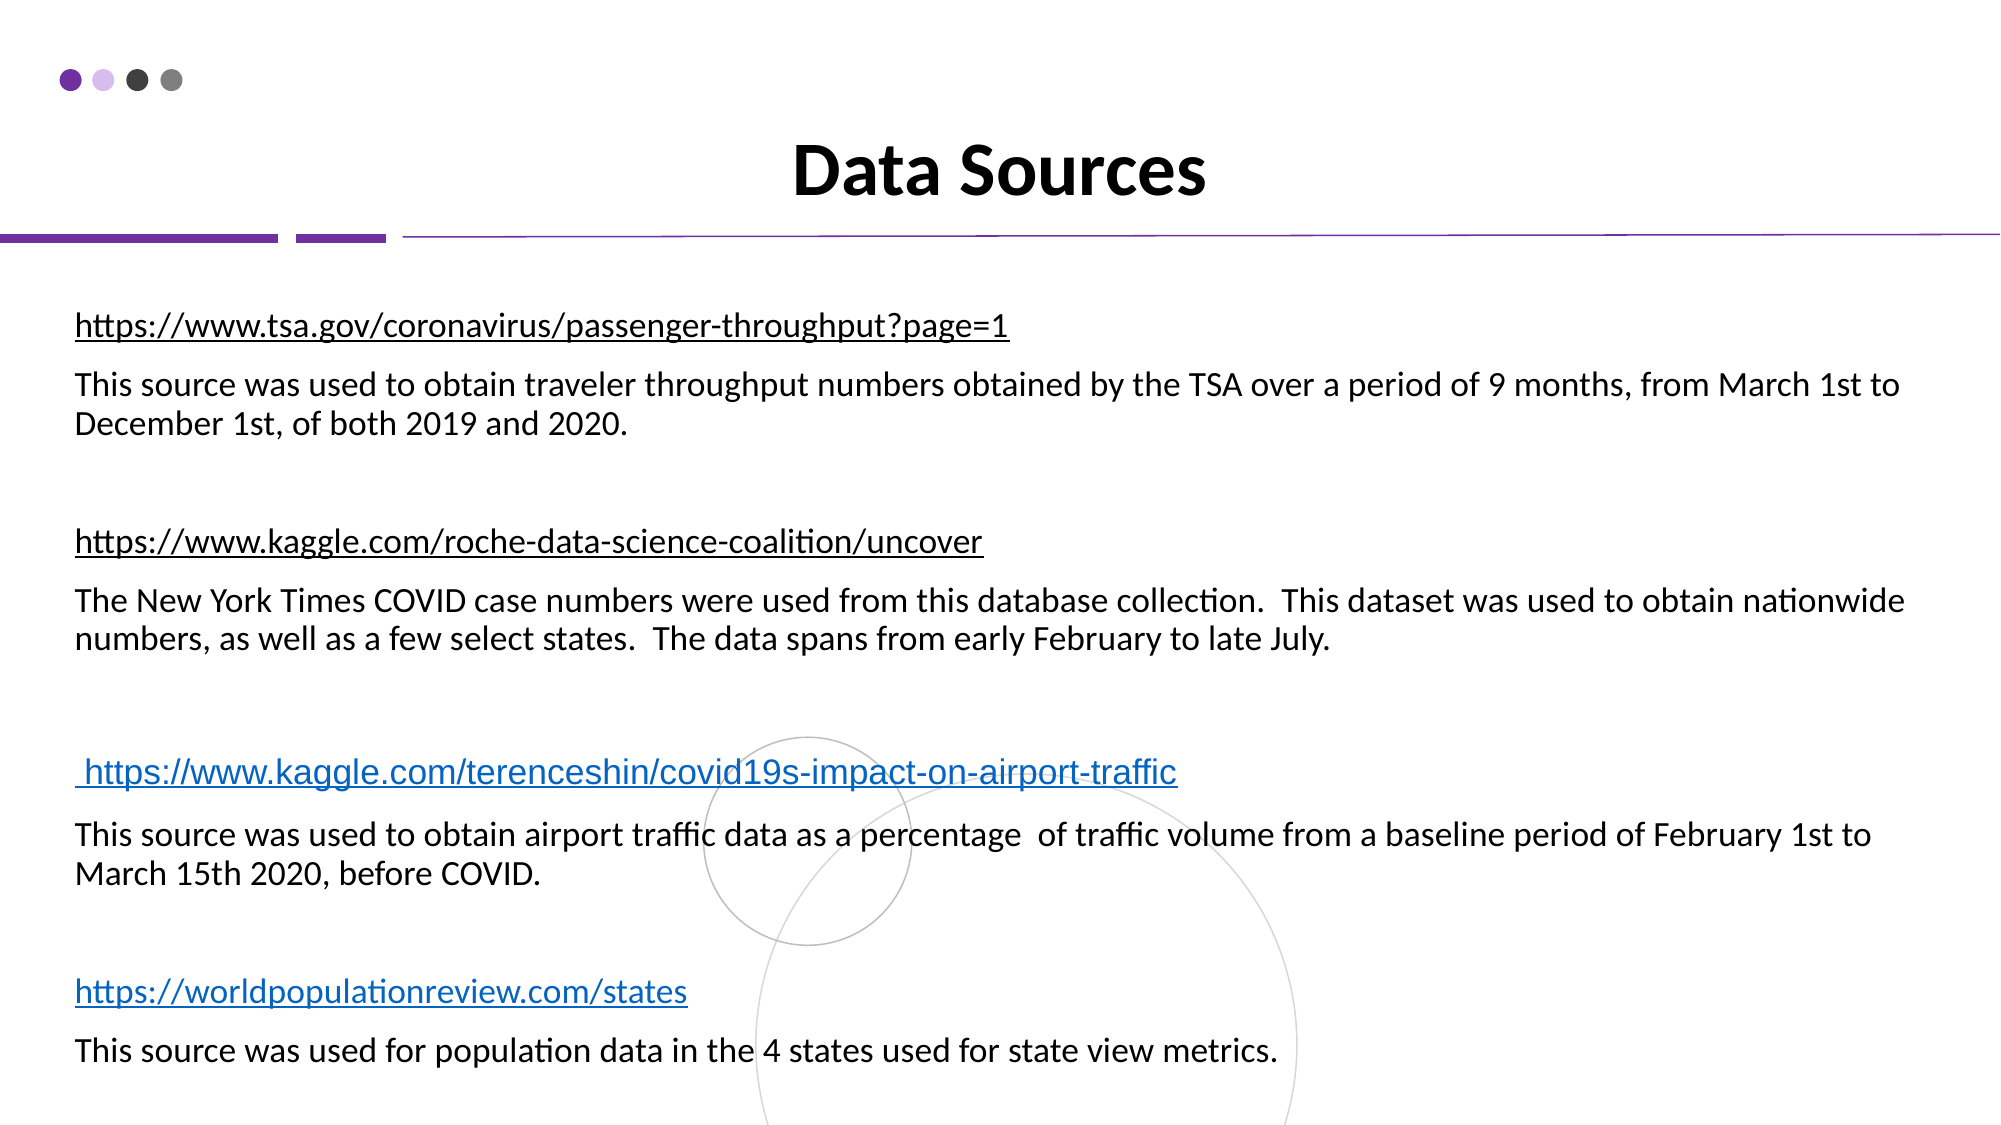

# Data Sources
https://www.tsa.gov/coronavirus/passenger-throughput?page=1
This source was used to obtain traveler throughput numbers obtained by the TSA over a period of 9 months, from March 1st to December 1st, of both 2019 and 2020.

https://www.kaggle.com/roche-data-science-coalition/uncover
The New York Times COVID case numbers were used from this database collection.  This dataset was used to obtain nationwide numbers, as well as a few select states.  The data spans from early February to late July.

 https://www.kaggle.com/terenceshin/covid19s-impact-on-airport-traffic
This source was used to obtain airport traffic data as a percentage  of traffic volume from a baseline period of February 1st to March 15th 2020, before COVID.

https://worldpopulationreview.com/states
This source was used for population data in the 4 states used for state view metrics.